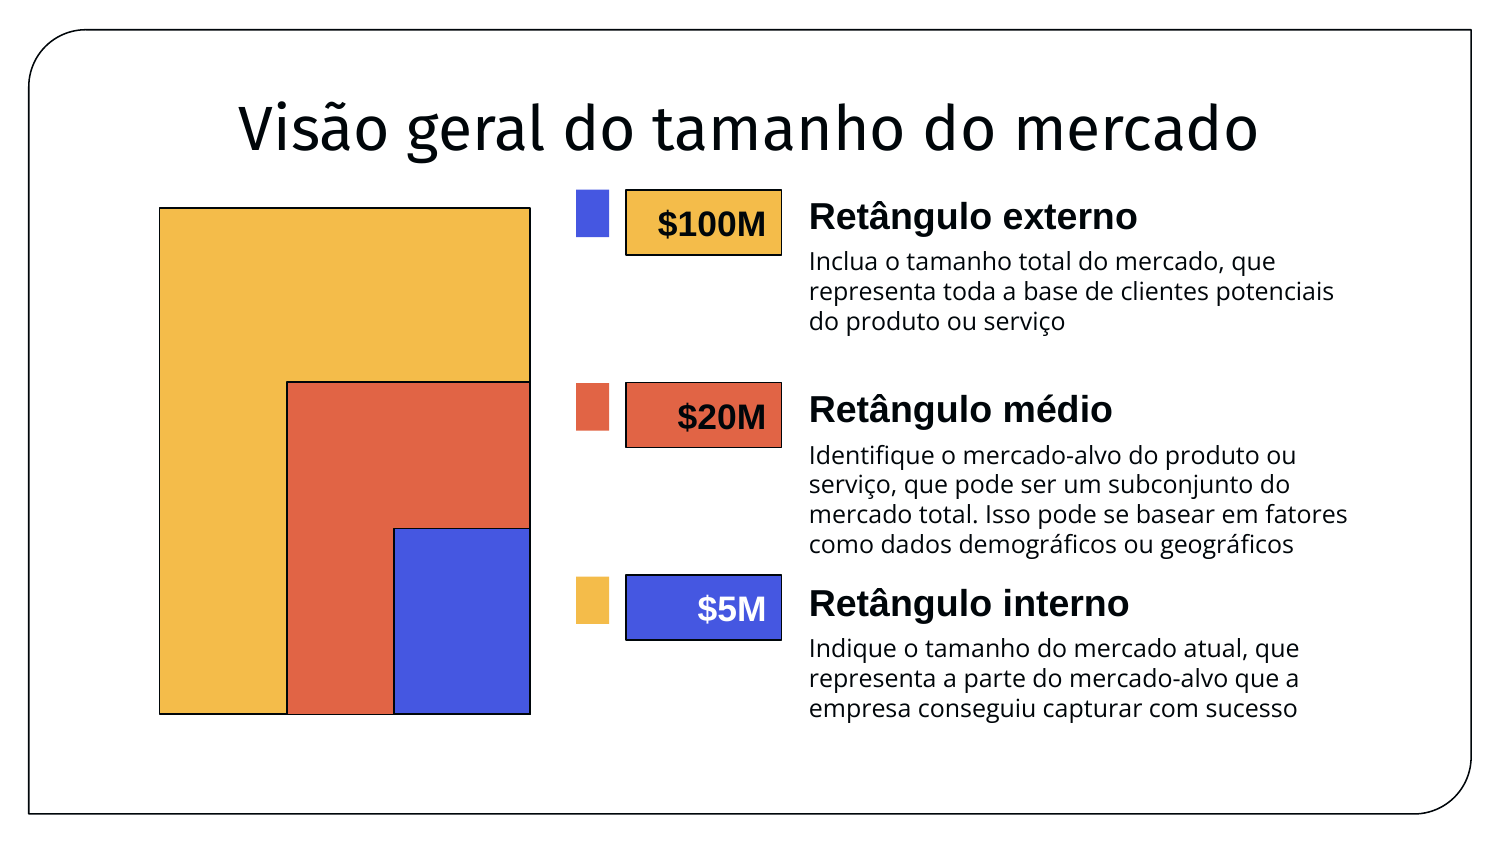

# Visão geral do tamanho do mercado
Retângulo externo

$100M

Inclua o tamanho total do mercado, que representa toda a base de clientes potenciais do produto ou serviço

$20M

Retângulo médio
Identifique o mercado-alvo do produto ou serviço, que pode ser um subconjunto do mercado total. Isso pode se basear em fatores como dados demográficos ou geográficos

$5M

Retângulo interno
Indique o tamanho do mercado atual, que representa a parte do mercado-alvo que a empresa conseguiu capturar com sucesso